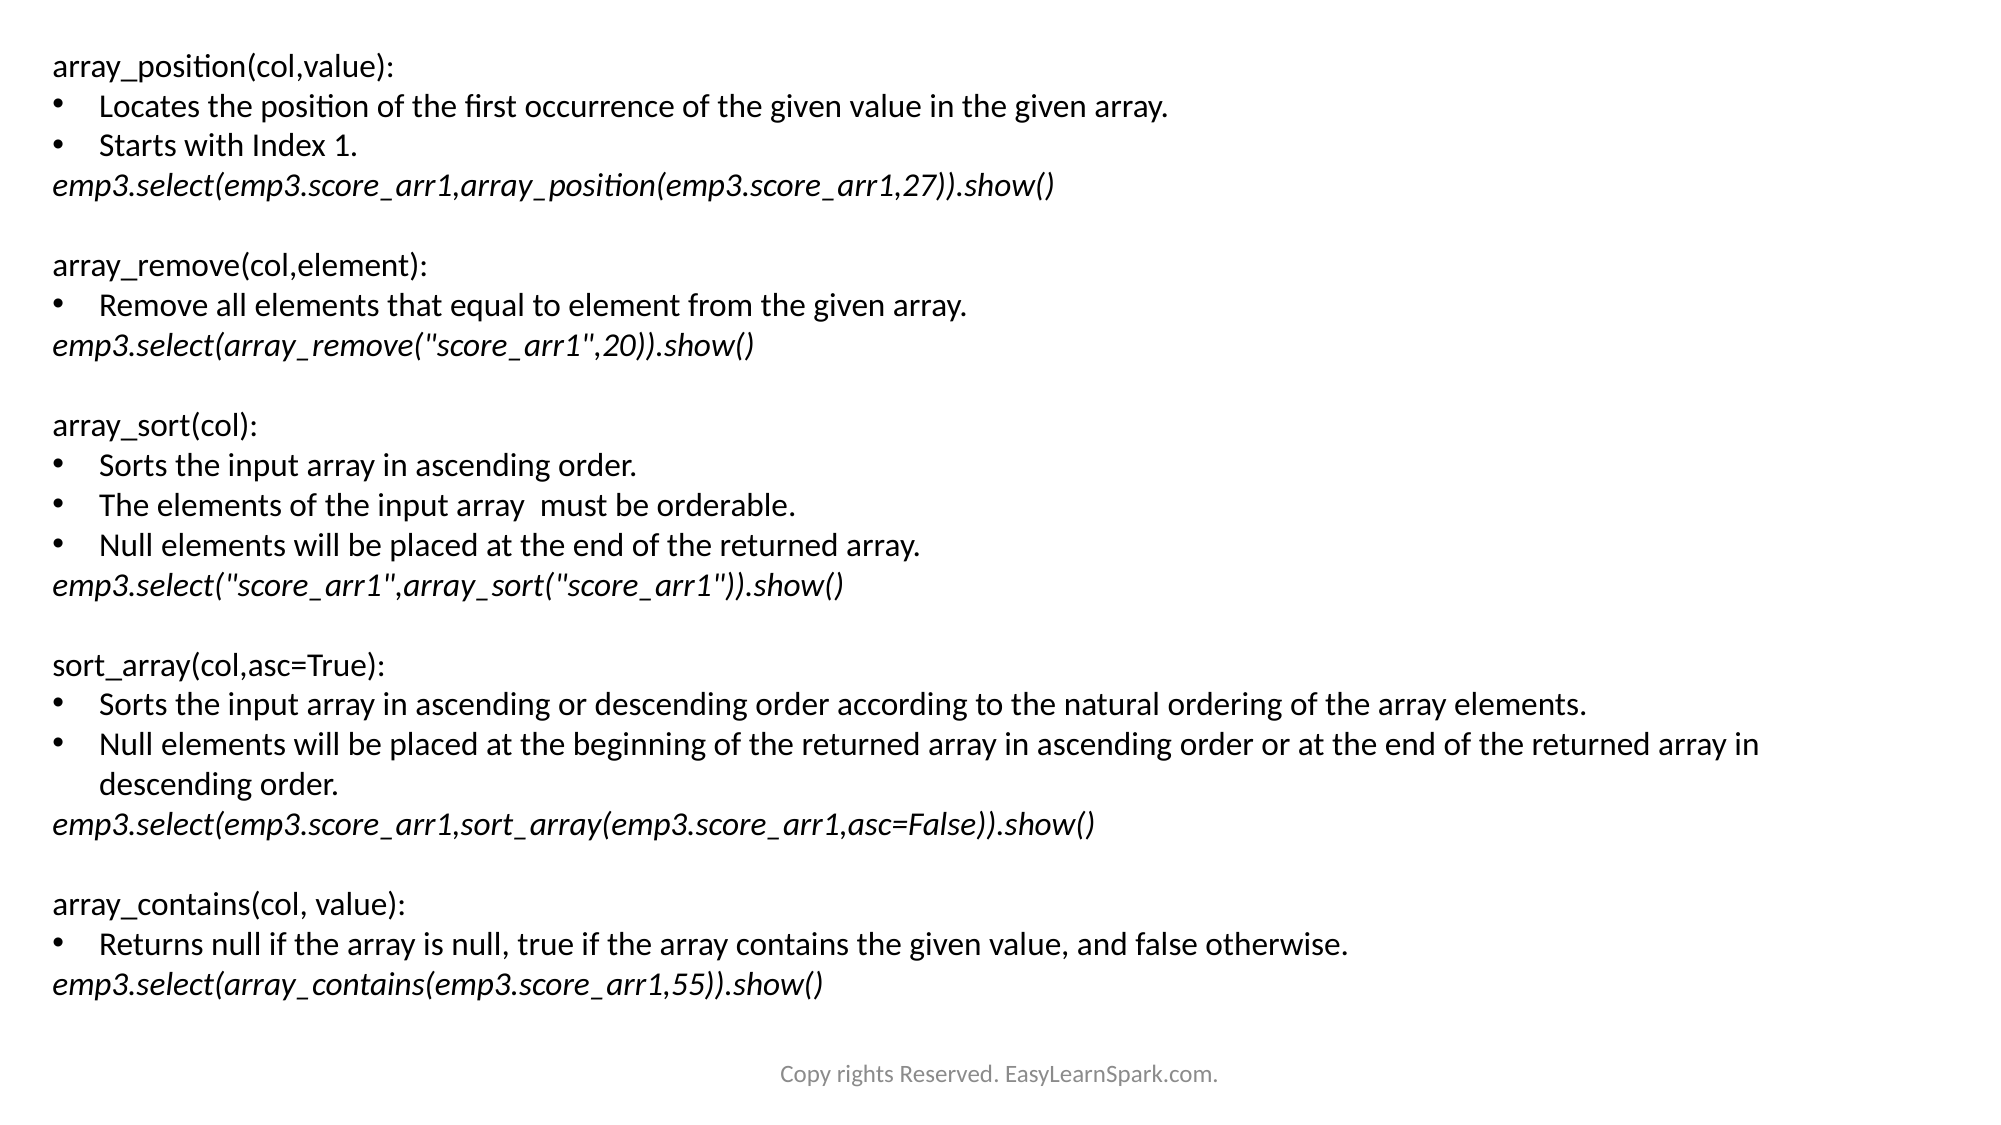

array_position(col,value):
Locates the position of the first occurrence of the given value in the given array.
Starts with Index 1.
emp3.select(emp3.score_arr1,array_position(emp3.score_arr1,27)).show()

array_remove(col,element):
Remove all elements that equal to element from the given array.
emp3.select(array_remove("score_arr1",20)).show()

array_sort(col):
Sorts the input array in ascending order.
The elements of the input array  must be orderable.
Null elements will be placed at the end of the returned array.
emp3.select("score_arr1",array_sort("score_arr1")).show()

sort_array(col,asc=True):
Sorts the input array in ascending or descending order according to the natural ordering of the array elements.
Null elements will be placed at the beginning of the returned array in ascending order or at the end of the returned array in descending order.
emp3.select(emp3.score_arr1,sort_array(emp3.score_arr1,asc=False)).show()

array_contains(col, value):
Returns null if the array is null, true if the array contains the given value, and false otherwise.
emp3.select(array_contains(emp3.score_arr1,55)).show()

Copy rights Reserved. EasyLearnSpark.com.